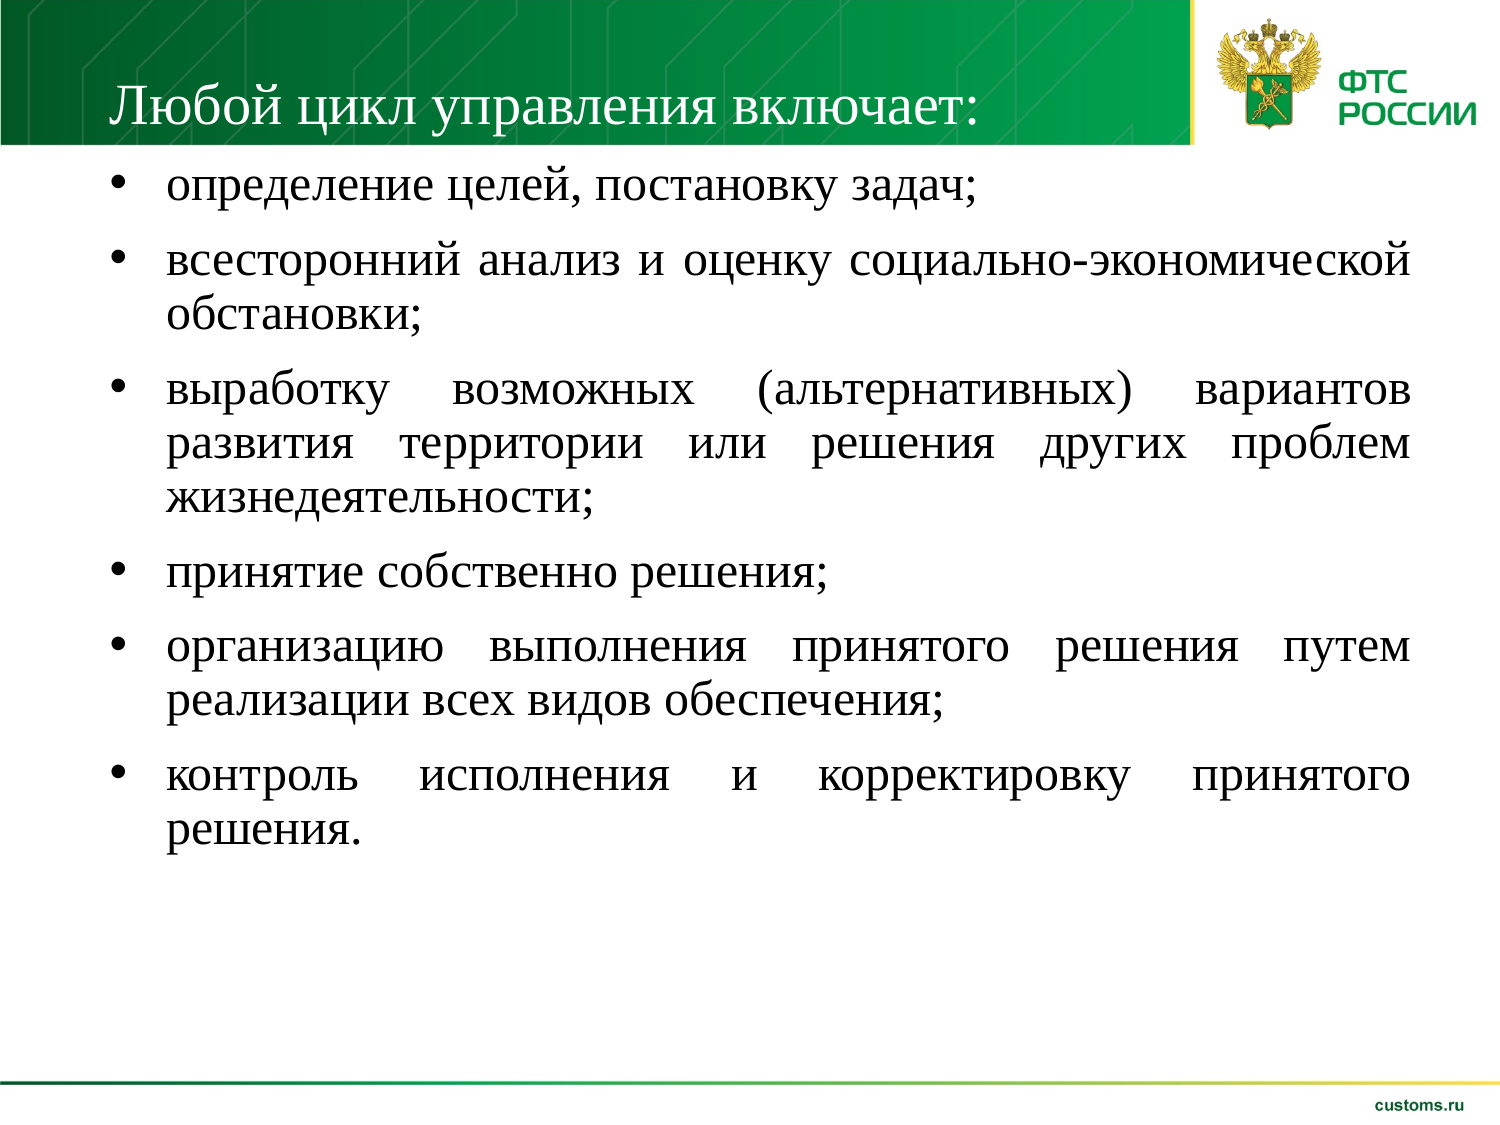

Любой цикл управления включает:
определение целей, постановку задач;
всесторонний анализ и оценку социально-экономической обстановки;
выработку возможных (альтернативных) вариантов развития территории или решения других проблем жизнедеятельности;
принятие собственно решения;
организацию выполнения принятого решения путем реализации всех видов обеспечения;
контроль исполнения и корректировку принятого решения.